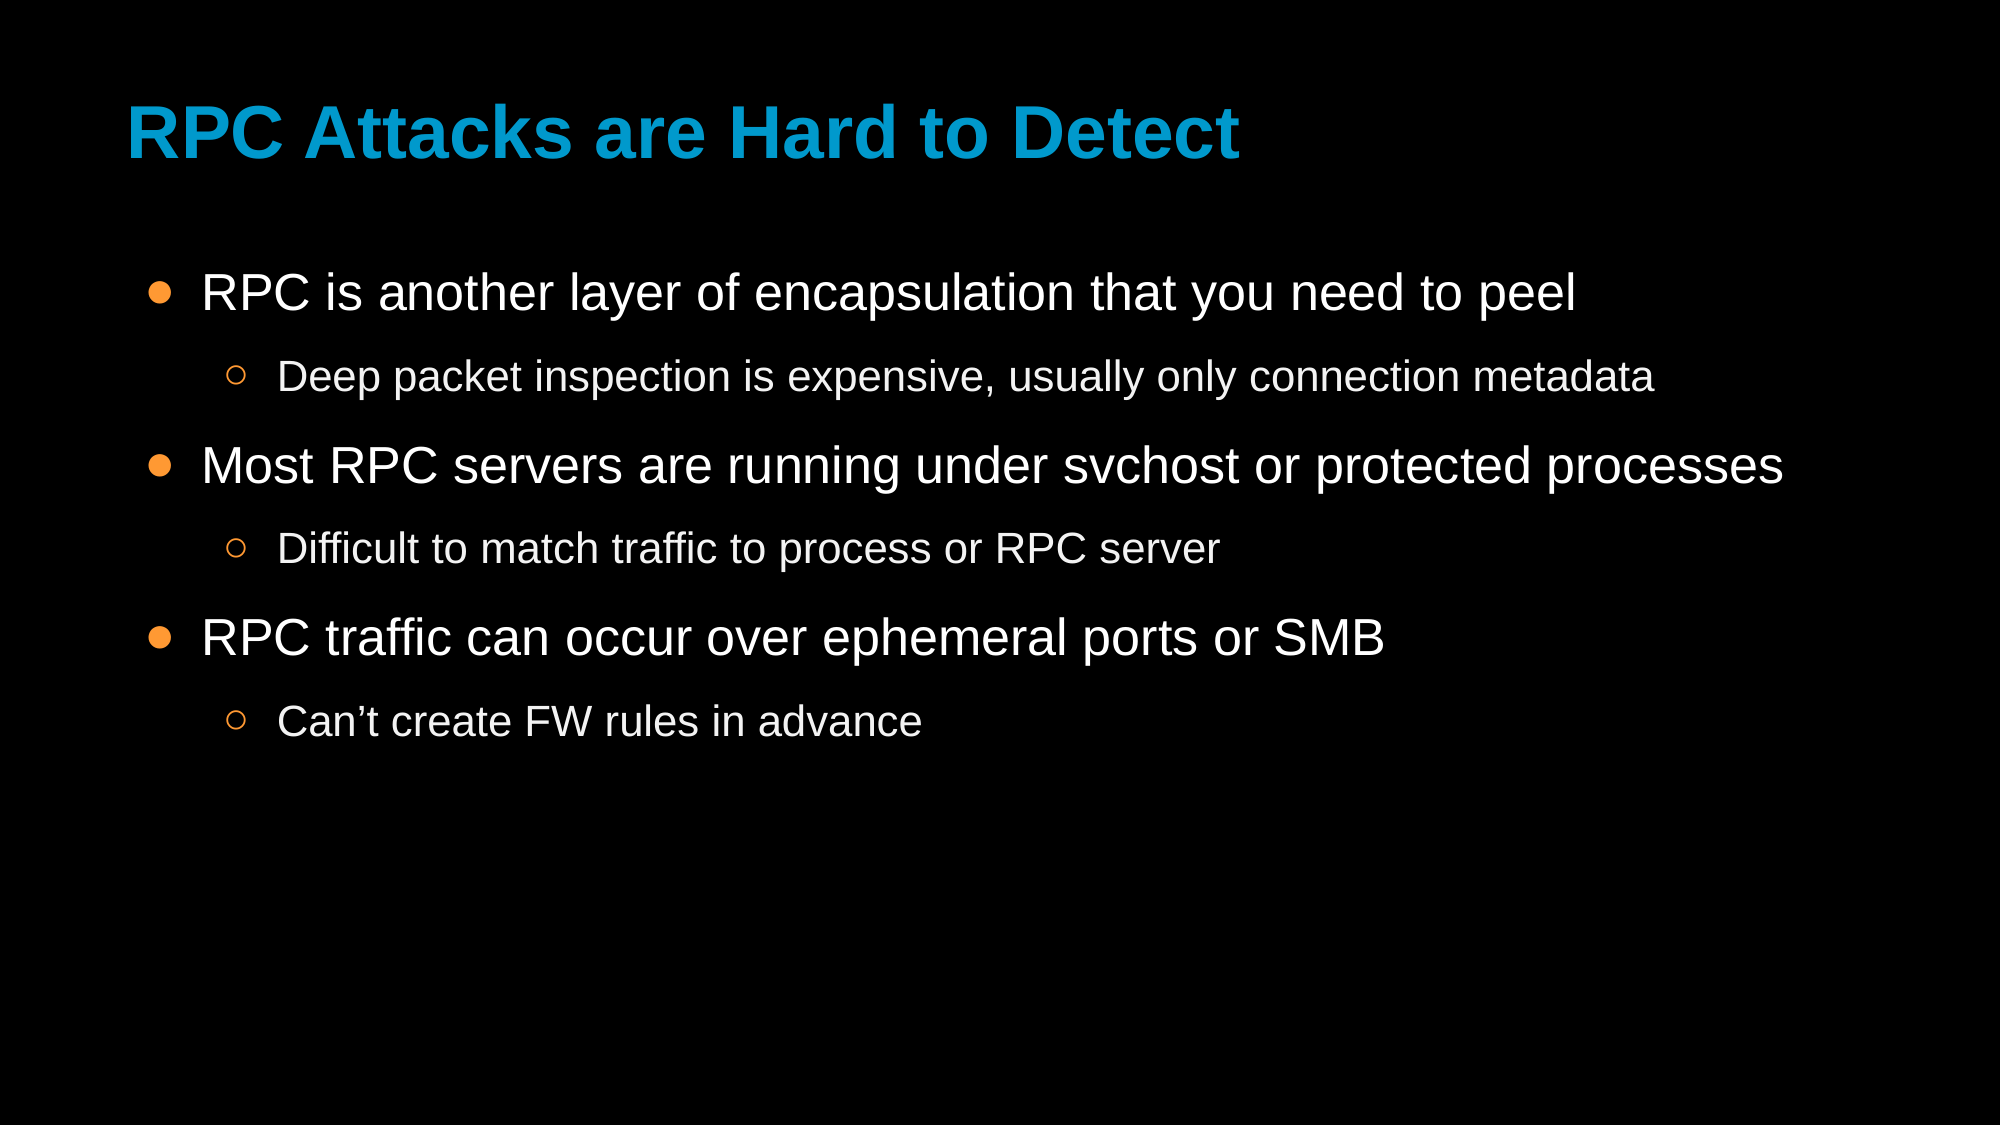

# RPC Attacks are Hard to Detect
RPC is another layer of encapsulation that you need to peel
Deep packet inspection is expensive, usually only connection metadata
Most RPC servers are running under svchost or protected processes
Difficult to match traffic to process or RPC server
RPC traffic can occur over ephemeral ports or SMB
Can’t create FW rules in advance